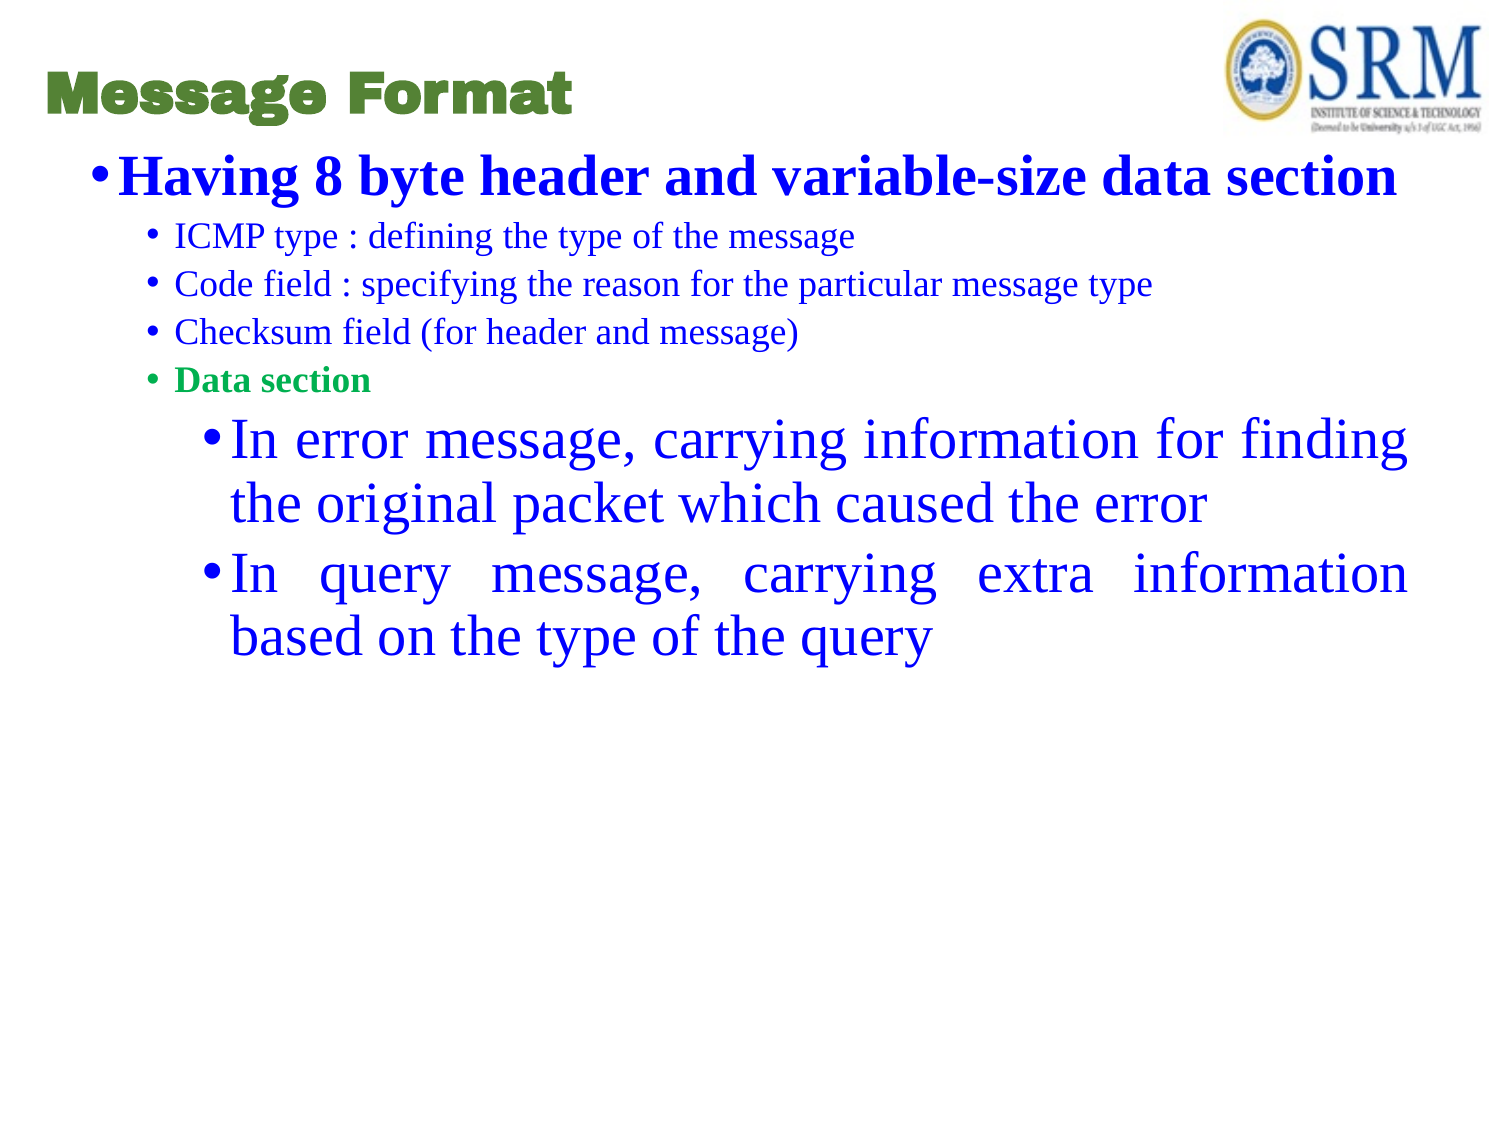

# Message Format
Having 8 byte header and variable-size data section
ICMP type : defining the type of the message
Code field : specifying the reason for the particular message type
Checksum field (for header and message)
Data section
In error message, carrying information for finding the original packet which caused the error
In query message, carrying extra information based on the type of the query